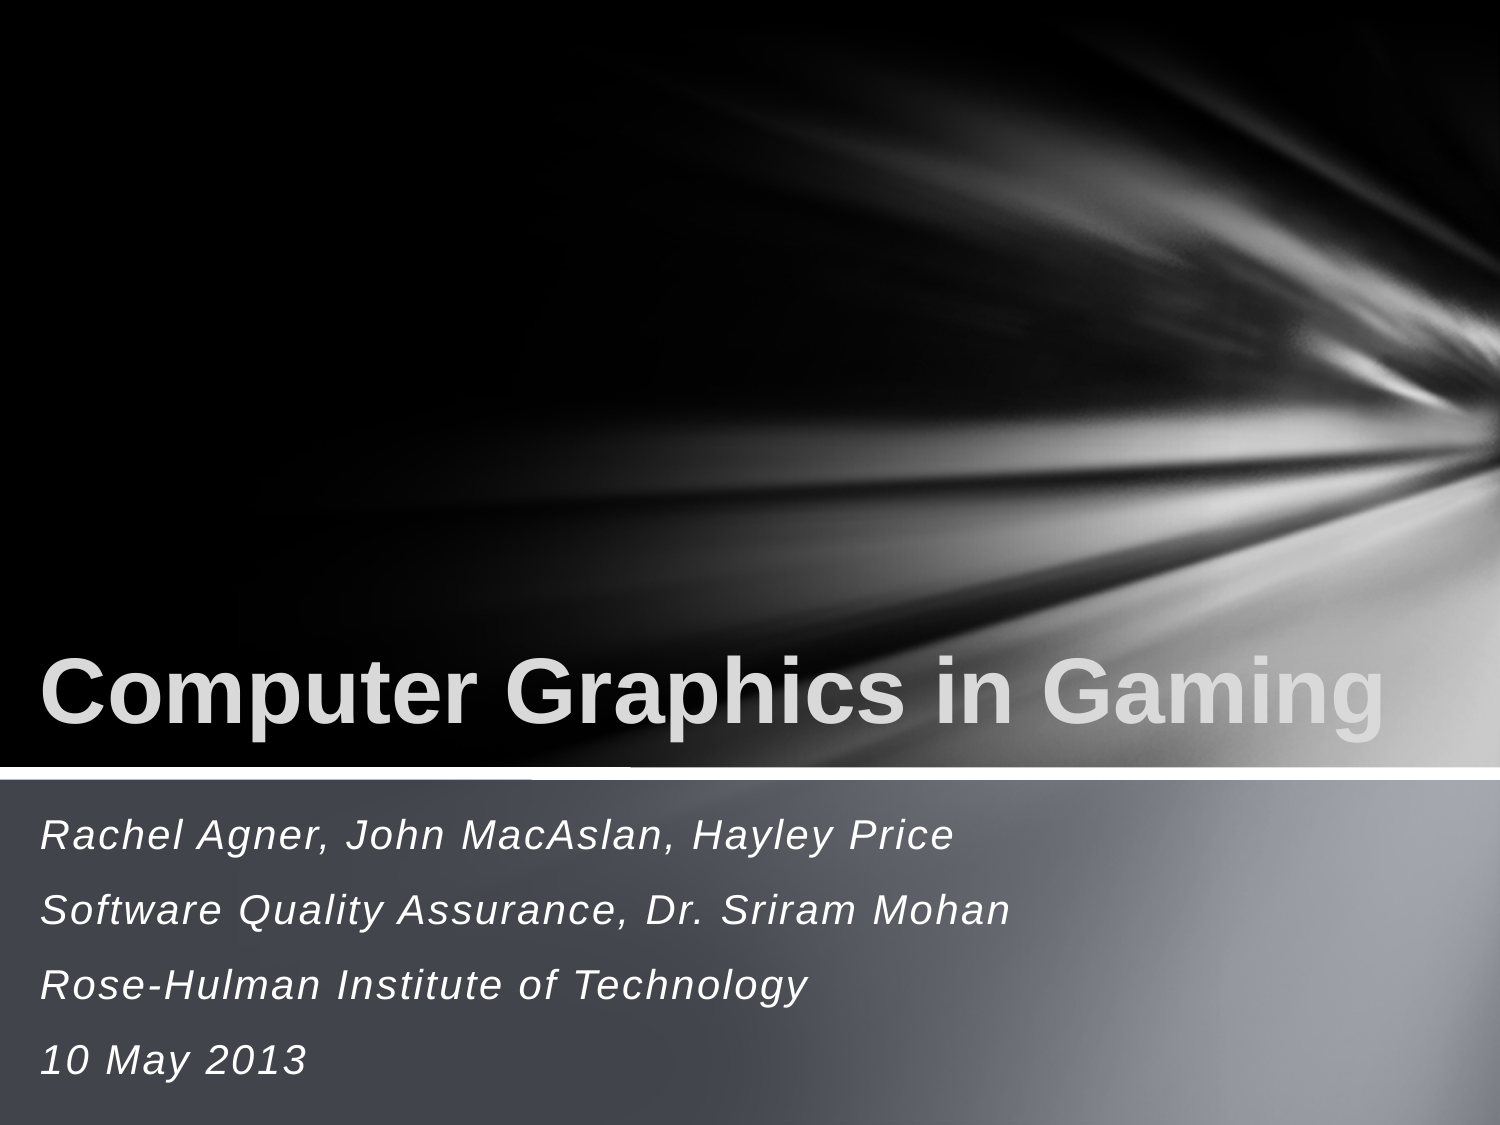

# Computer Graphics in Gaming
Rachel Agner, John MacAslan, Hayley Price
Software Quality Assurance, Dr. Sriram Mohan
Rose-Hulman Institute of Technology
10 May 2013